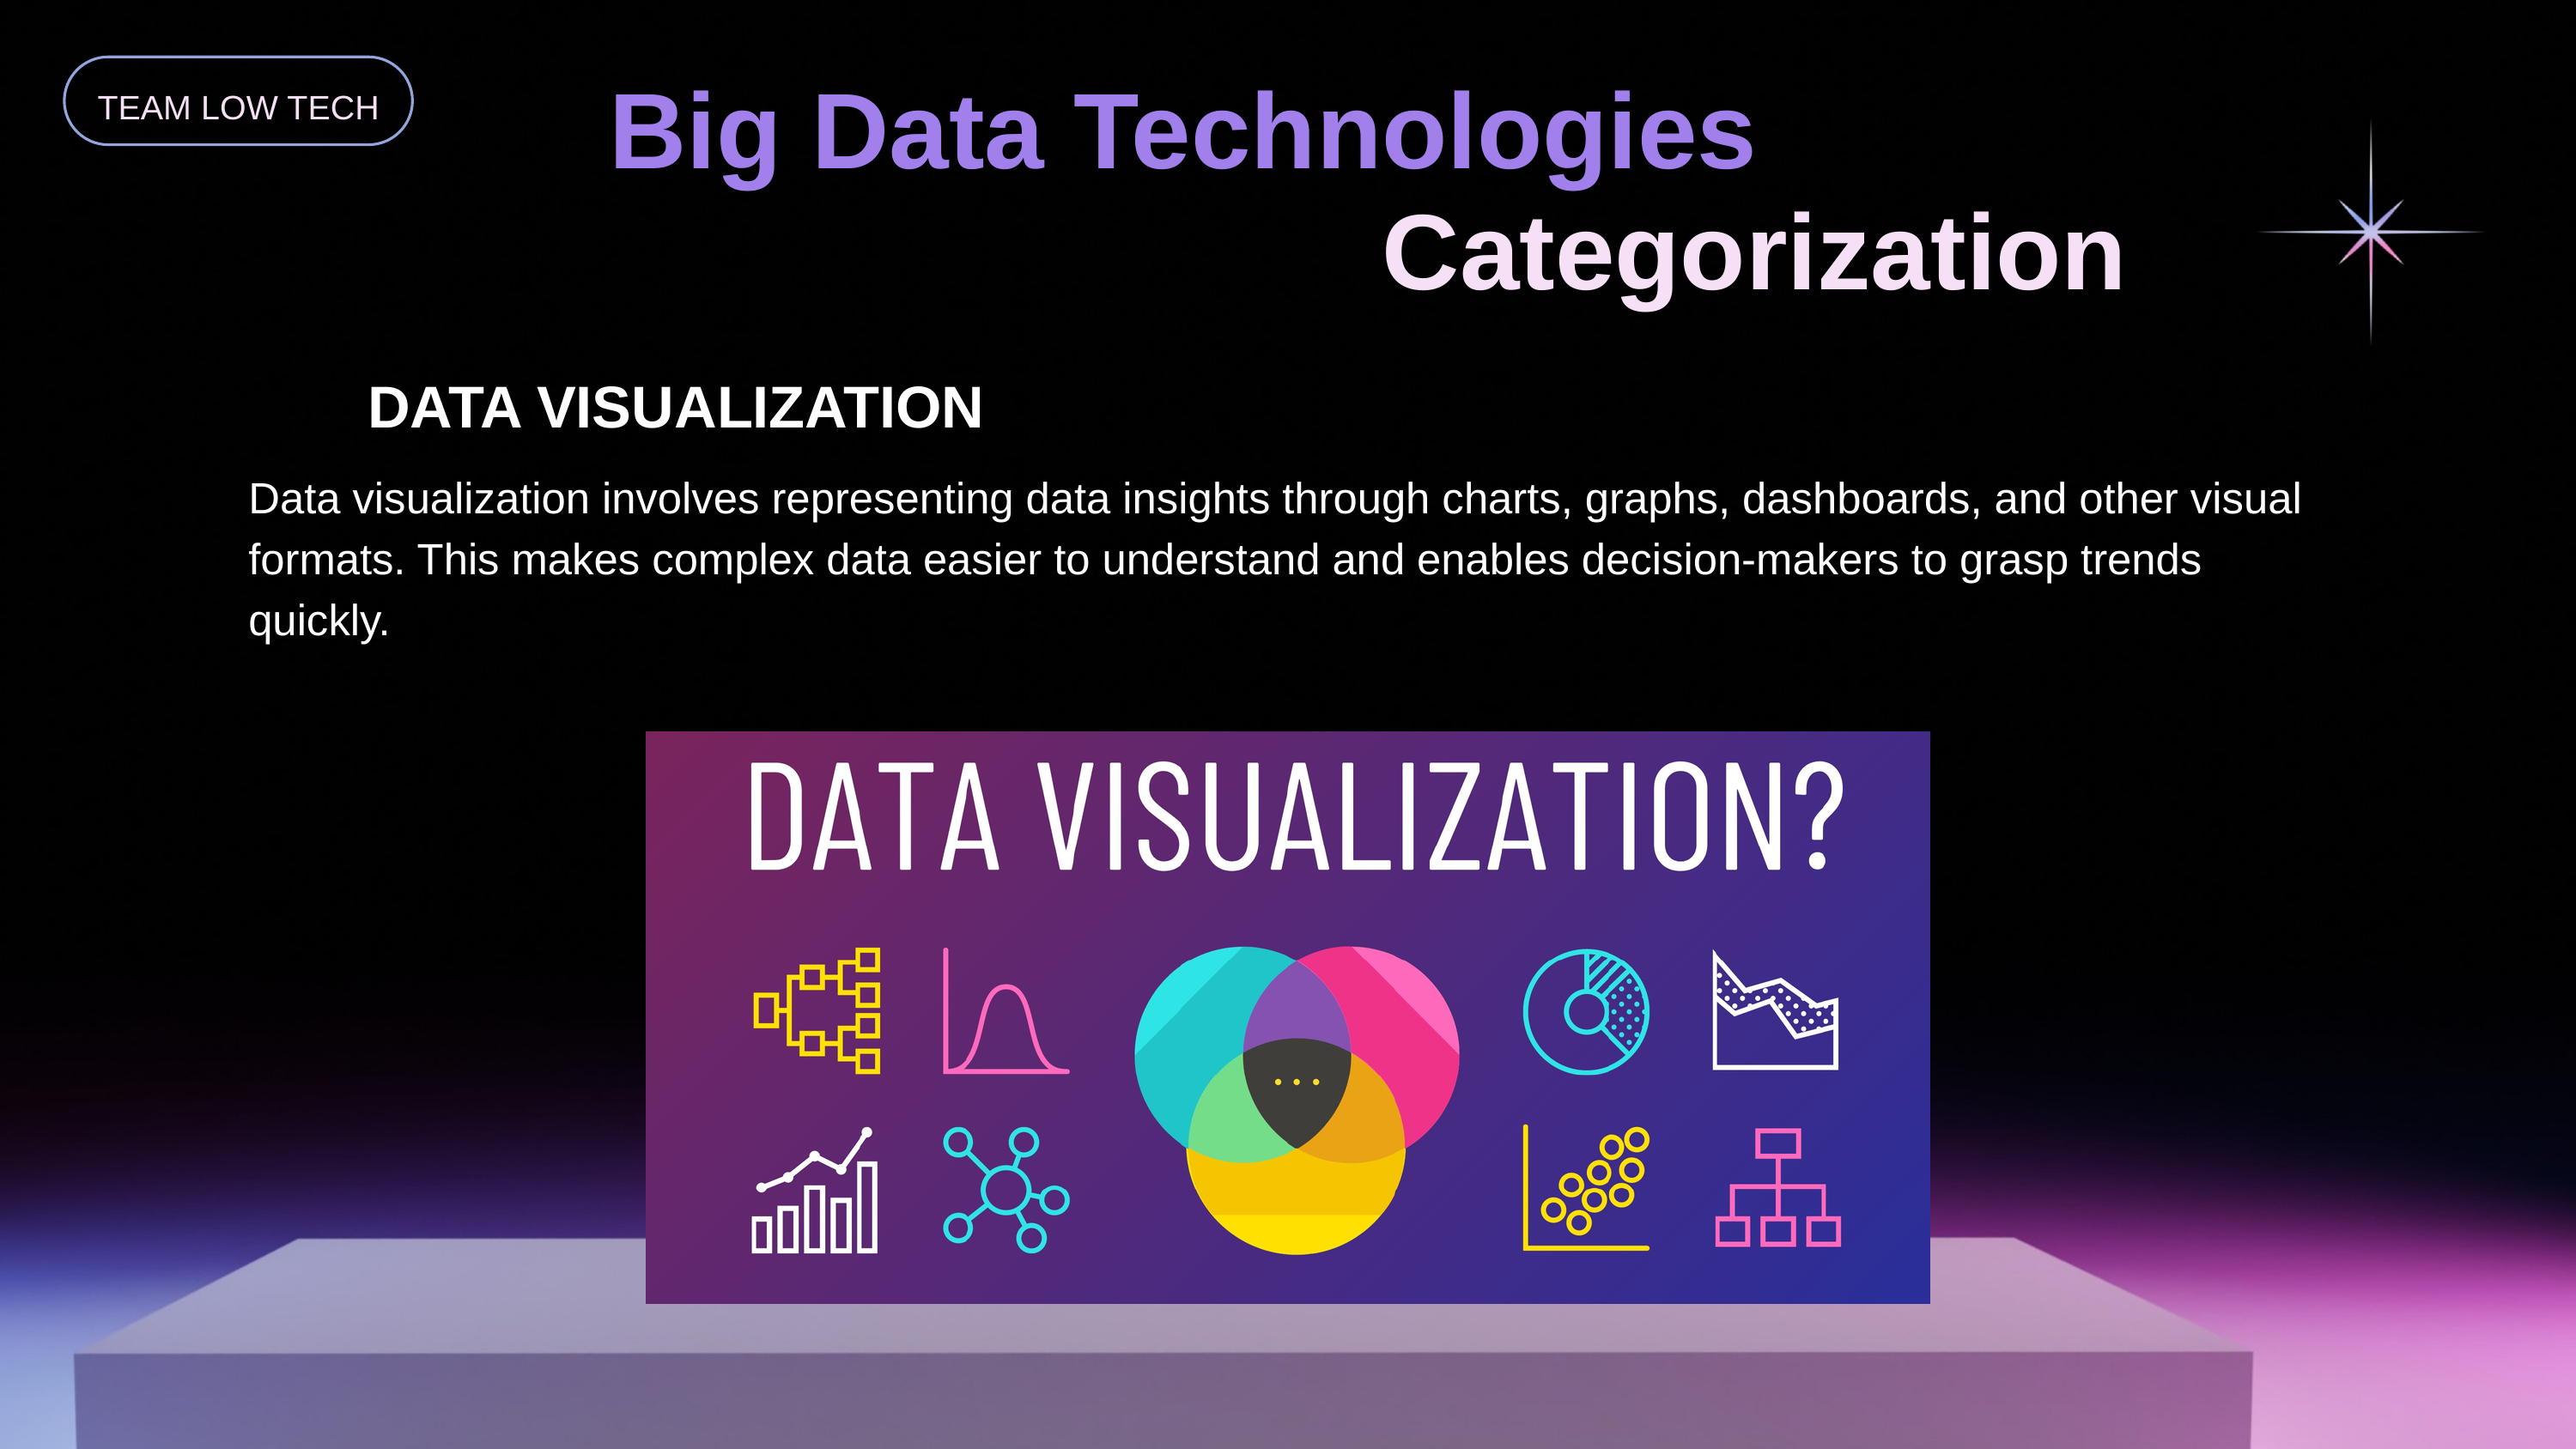

Big Data Technologies

TEAM LOW TECH

Categorization
DATA VISUALIZATION
Data visualization involves representing data insights through charts, graphs, dashboards, and other visual formats. This makes complex data easier to understand and enables decision-makers to grasp trends quickly.